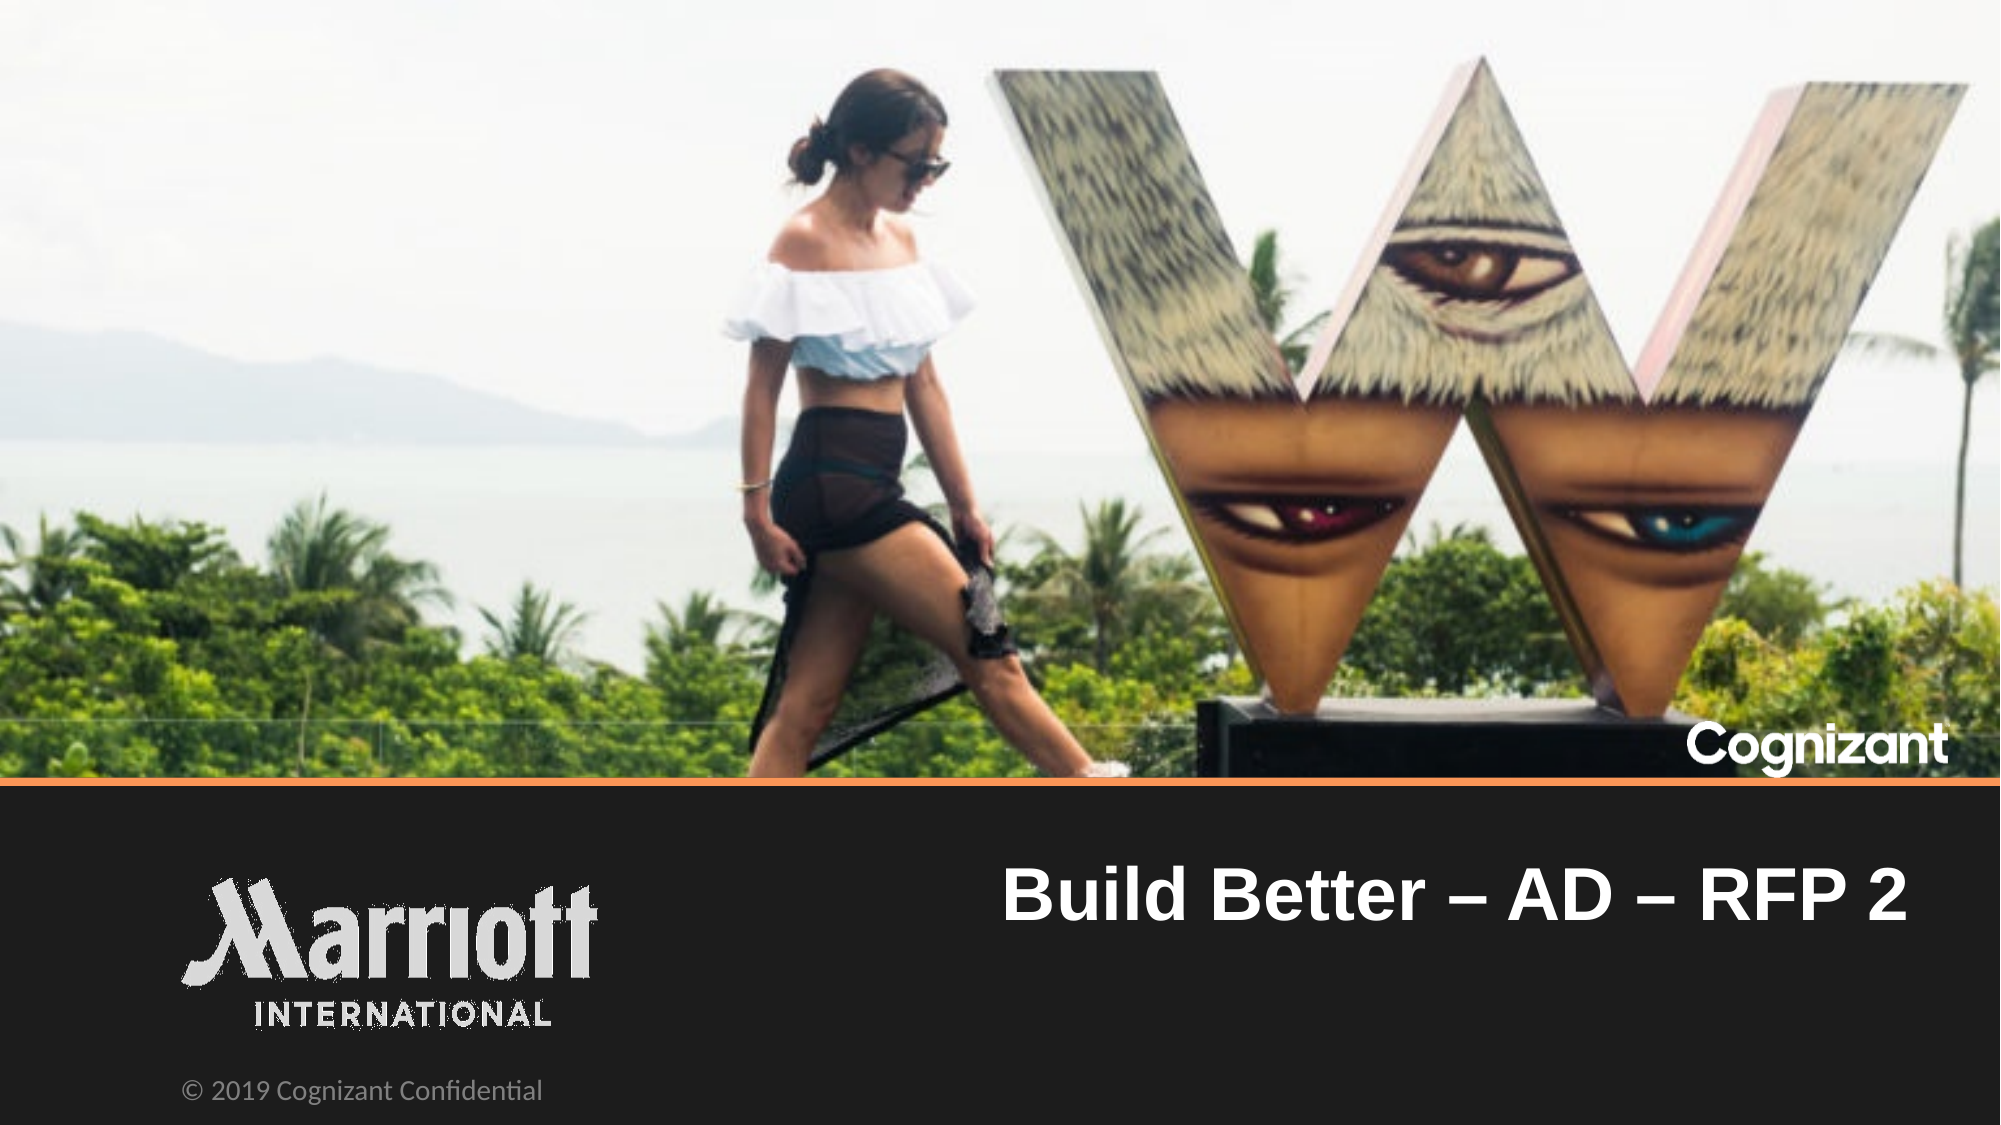

# Build Better – AD – RFP 2